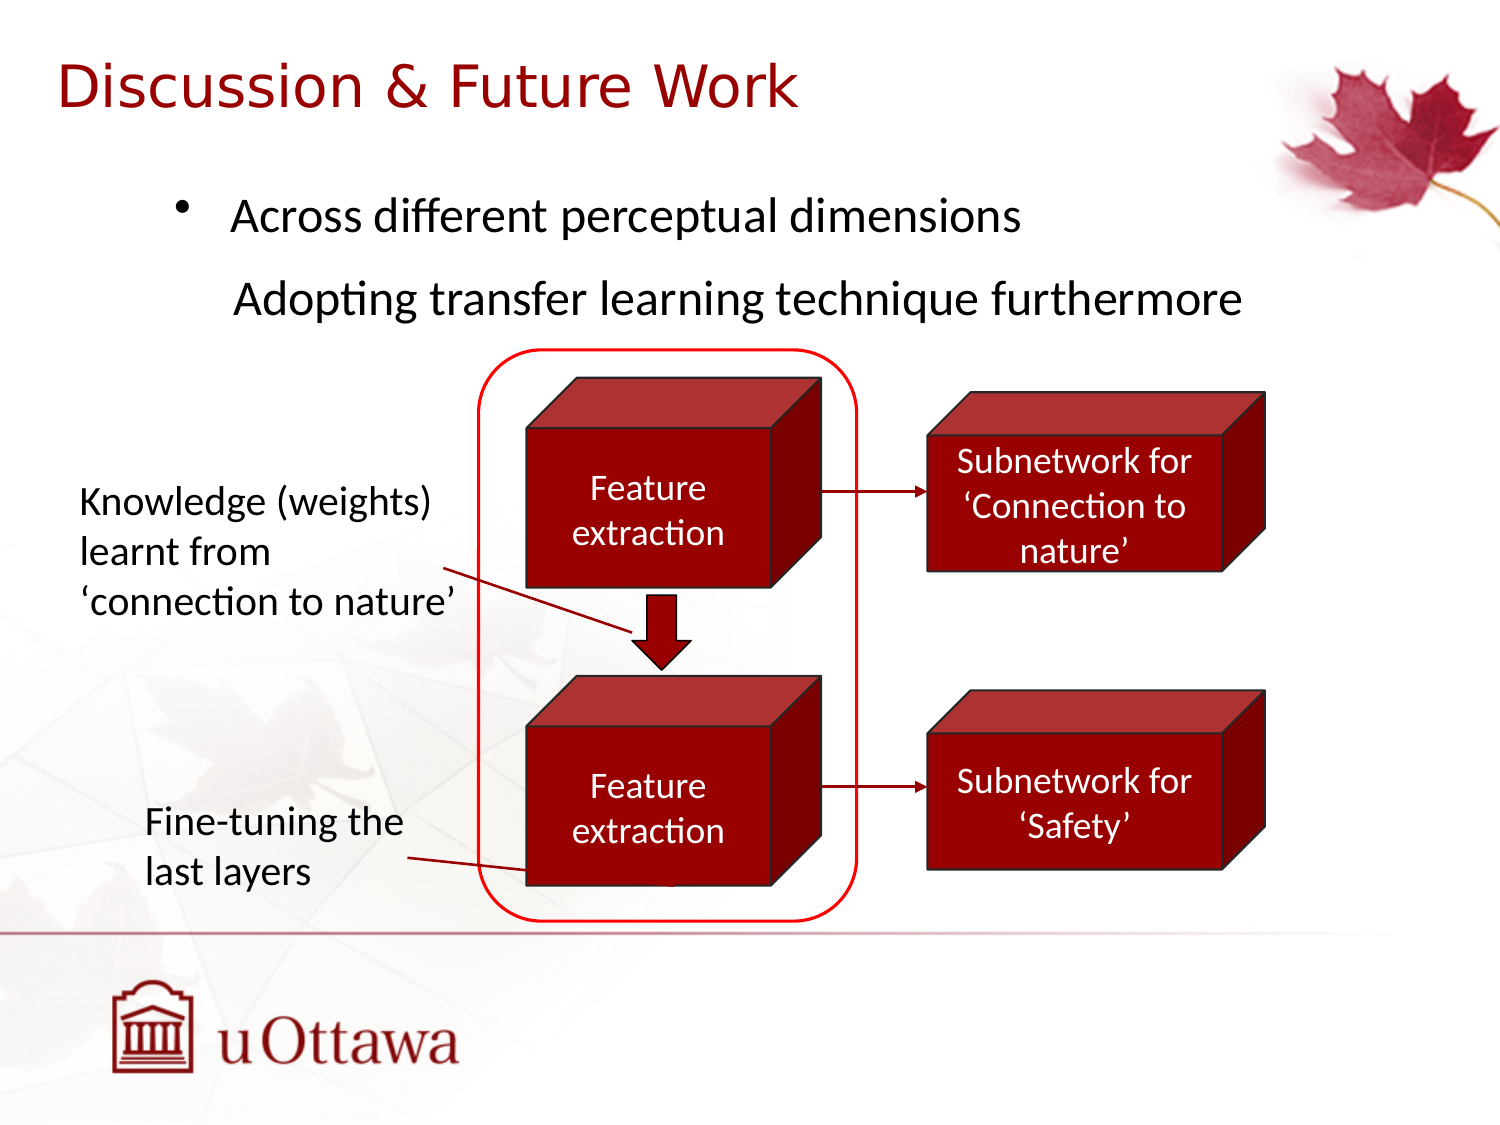

Discussion & Future Work

Across different perceptual dimensions

Adopting transfer learning technique furthermore

Feature extraction
Subnetwork for
‘Connection to nature’
Knowledge (weights) learnt from
‘connection to nature’

Feature extraction
Subnetwork for
‘Safety’
Fine-tuning the last layers